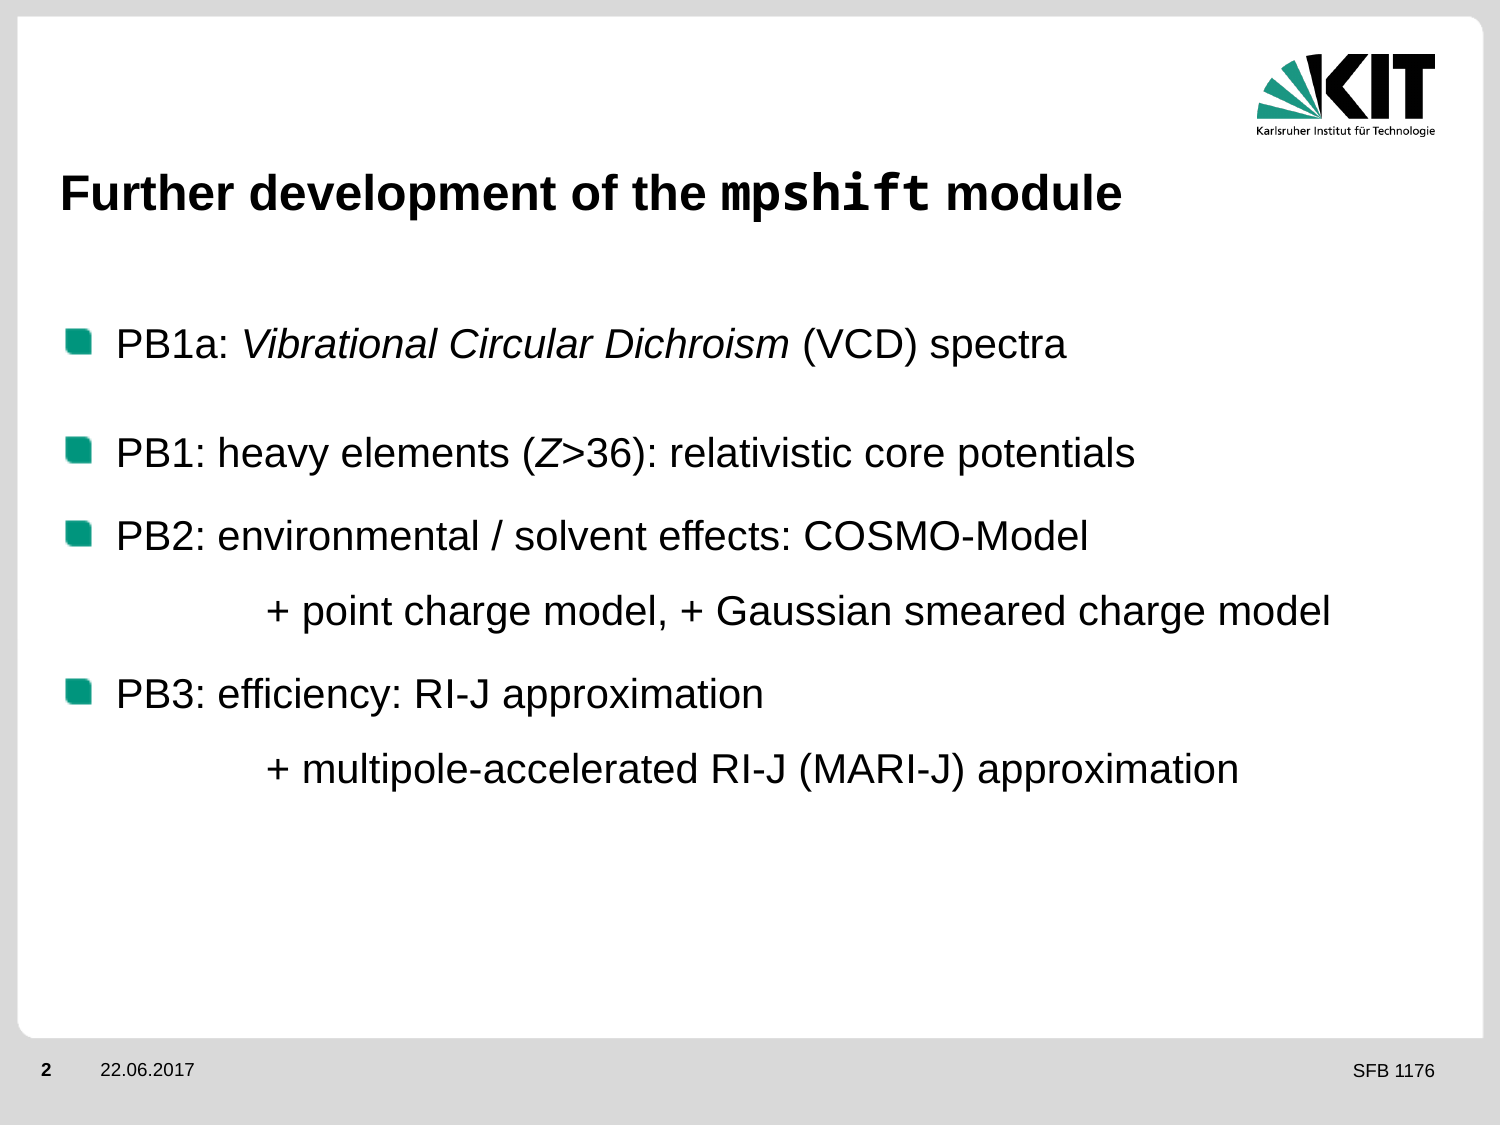

Further development of the mpshift module
PB1a: Vibrational Circular Dichroism (VCD) spectra
PB1: heavy elements (Z>36): relativistic core potentials
PB2: environmental / solvent effects: COSMO-Model
       	+ point charge model, + Gaussian smeared charge model
PB3: efficiency: RI-J approximation
       	+ multipole-accelerated RI-J (MARI-J) approximation